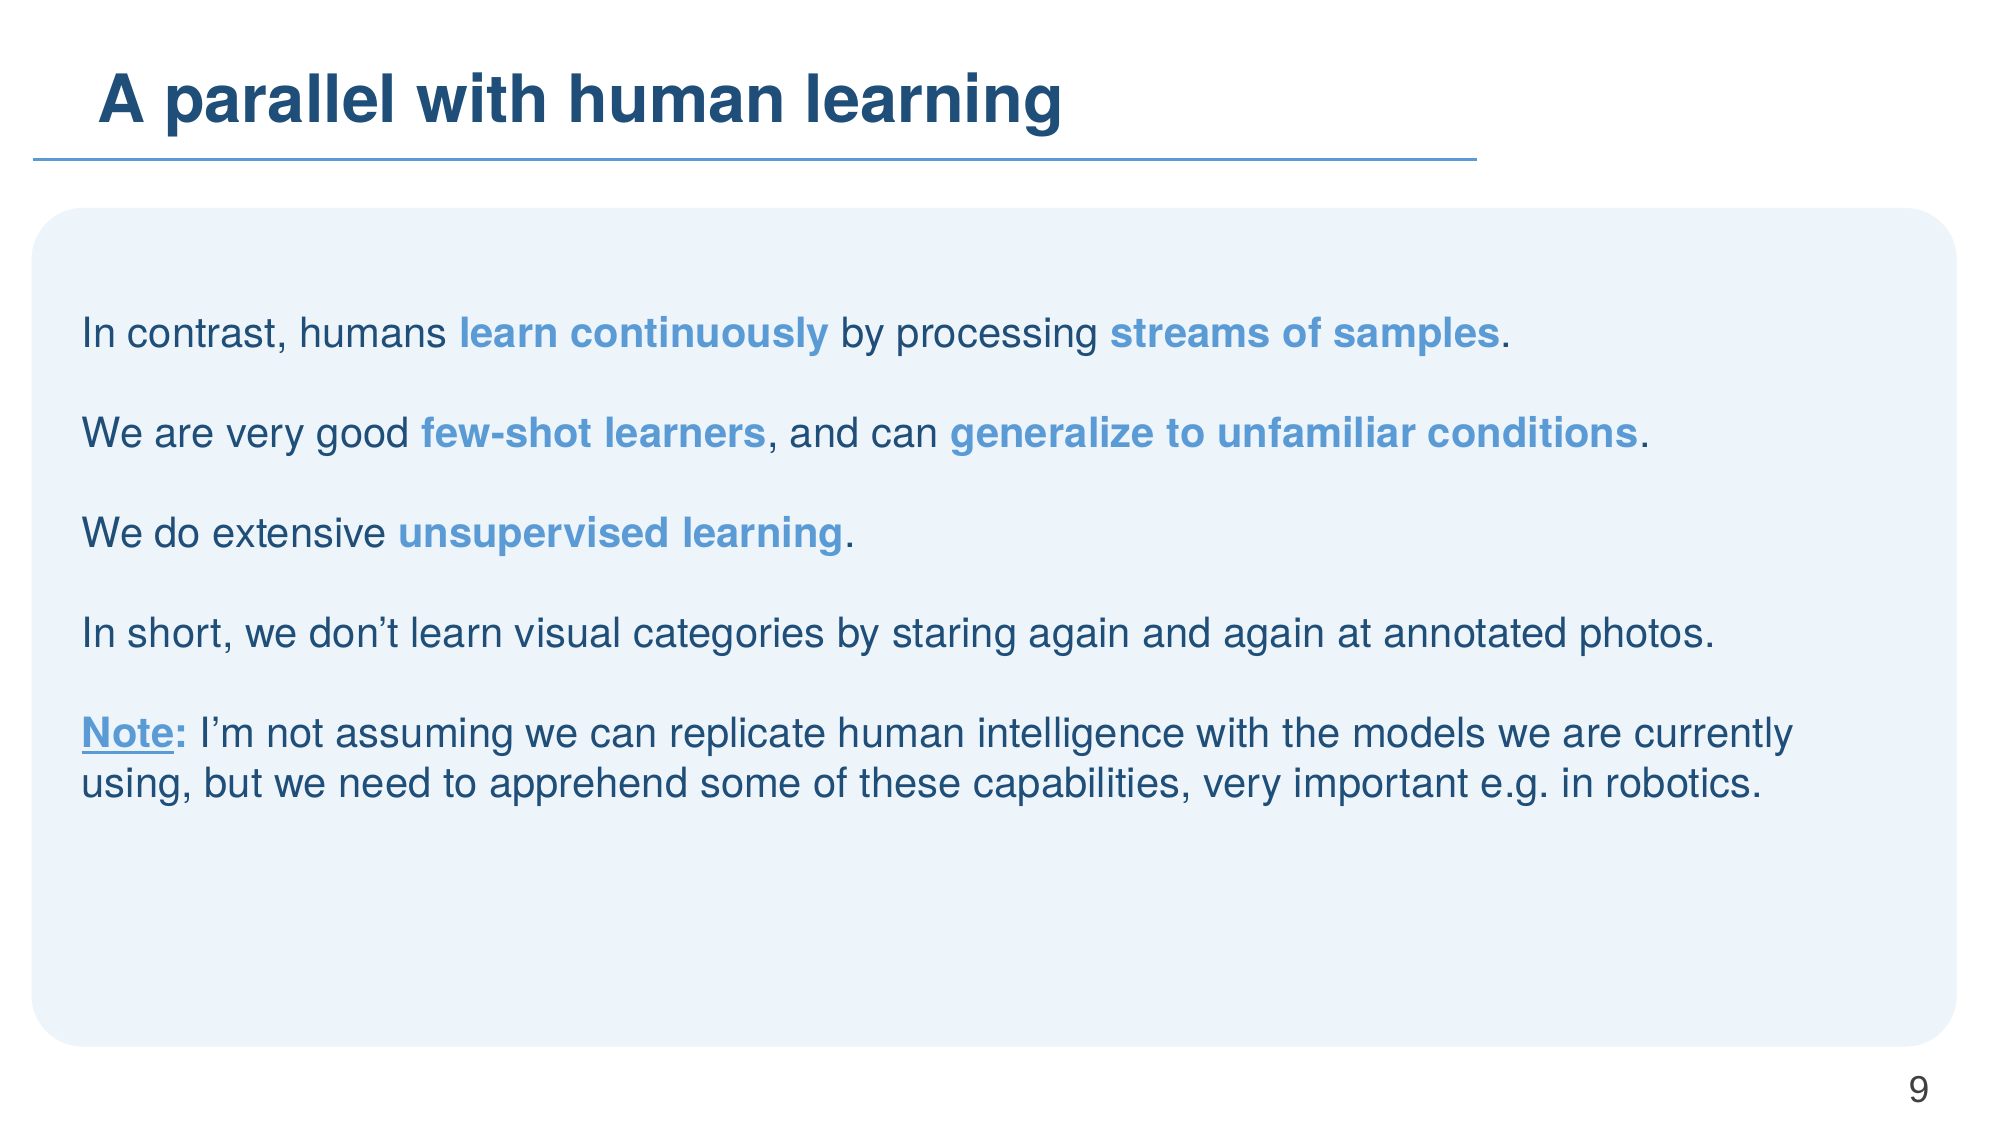

# A parallel with human learning
In contrast, humans learn continuously by processing streams of samples.

We are very good few-shot learners, and can generalize to unfamiliar conditions.

We do extensive unsupervised learning.

In short, we don’t learn visual categories by staring again and again at annotated photos.

Note: I’m not assuming we can replicate human intelligence with the models we are currently using, but we need to apprehend some of these capabilities, very important e.g. in robotics.
9